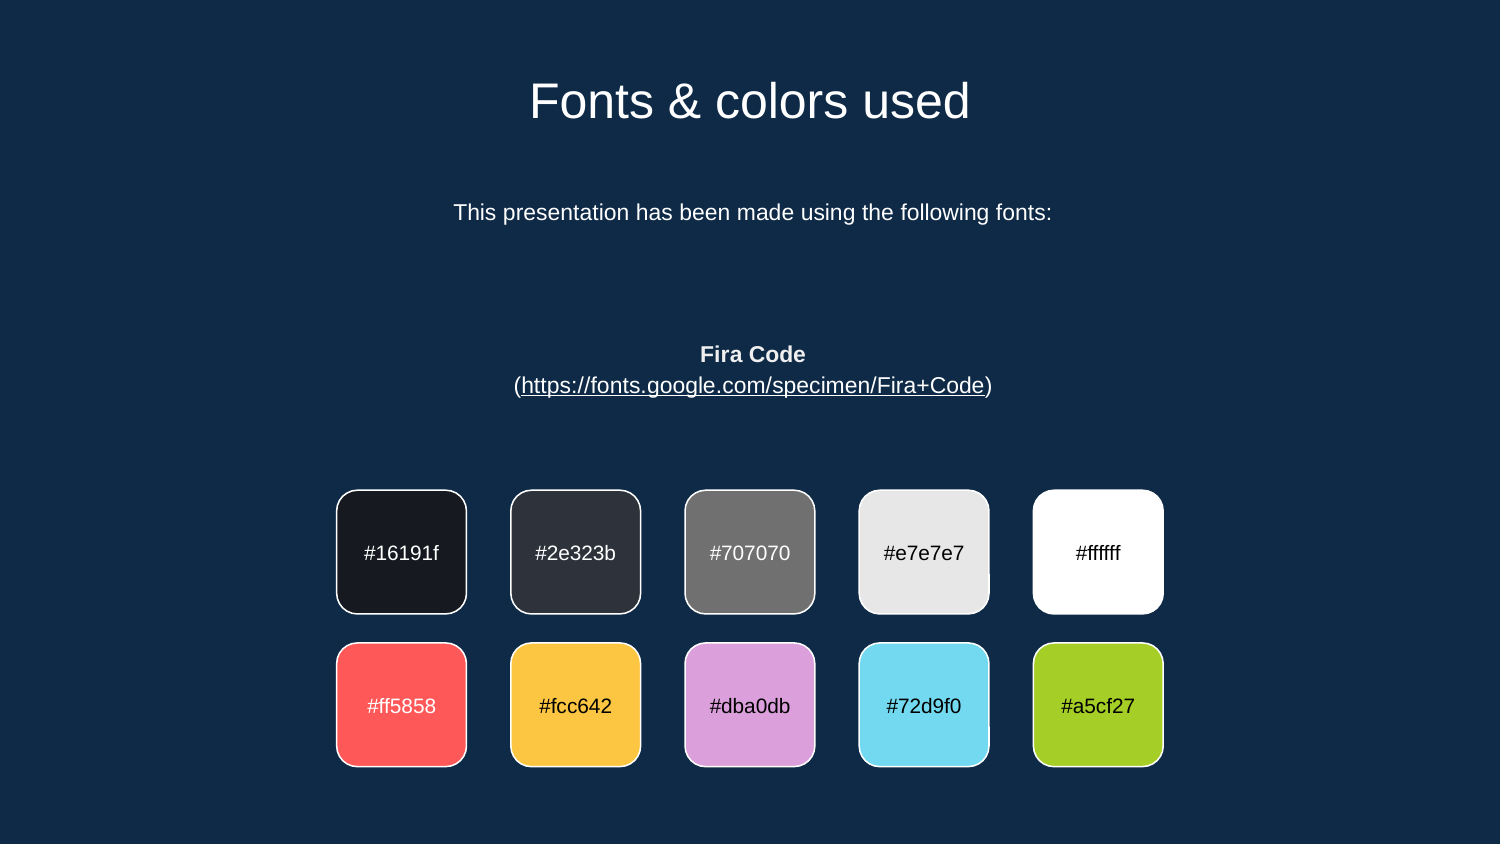

Fonts & colors used
This presentation has been made using the following fonts:

Fira Code
(https://fonts.google.com/specimen/Fira+Code)

#16191f
#2e323b
#707070
#e7e7e7
#ffffff

#ff5858
#fcc642
#dba0db
#72d9f0
#a5cf27